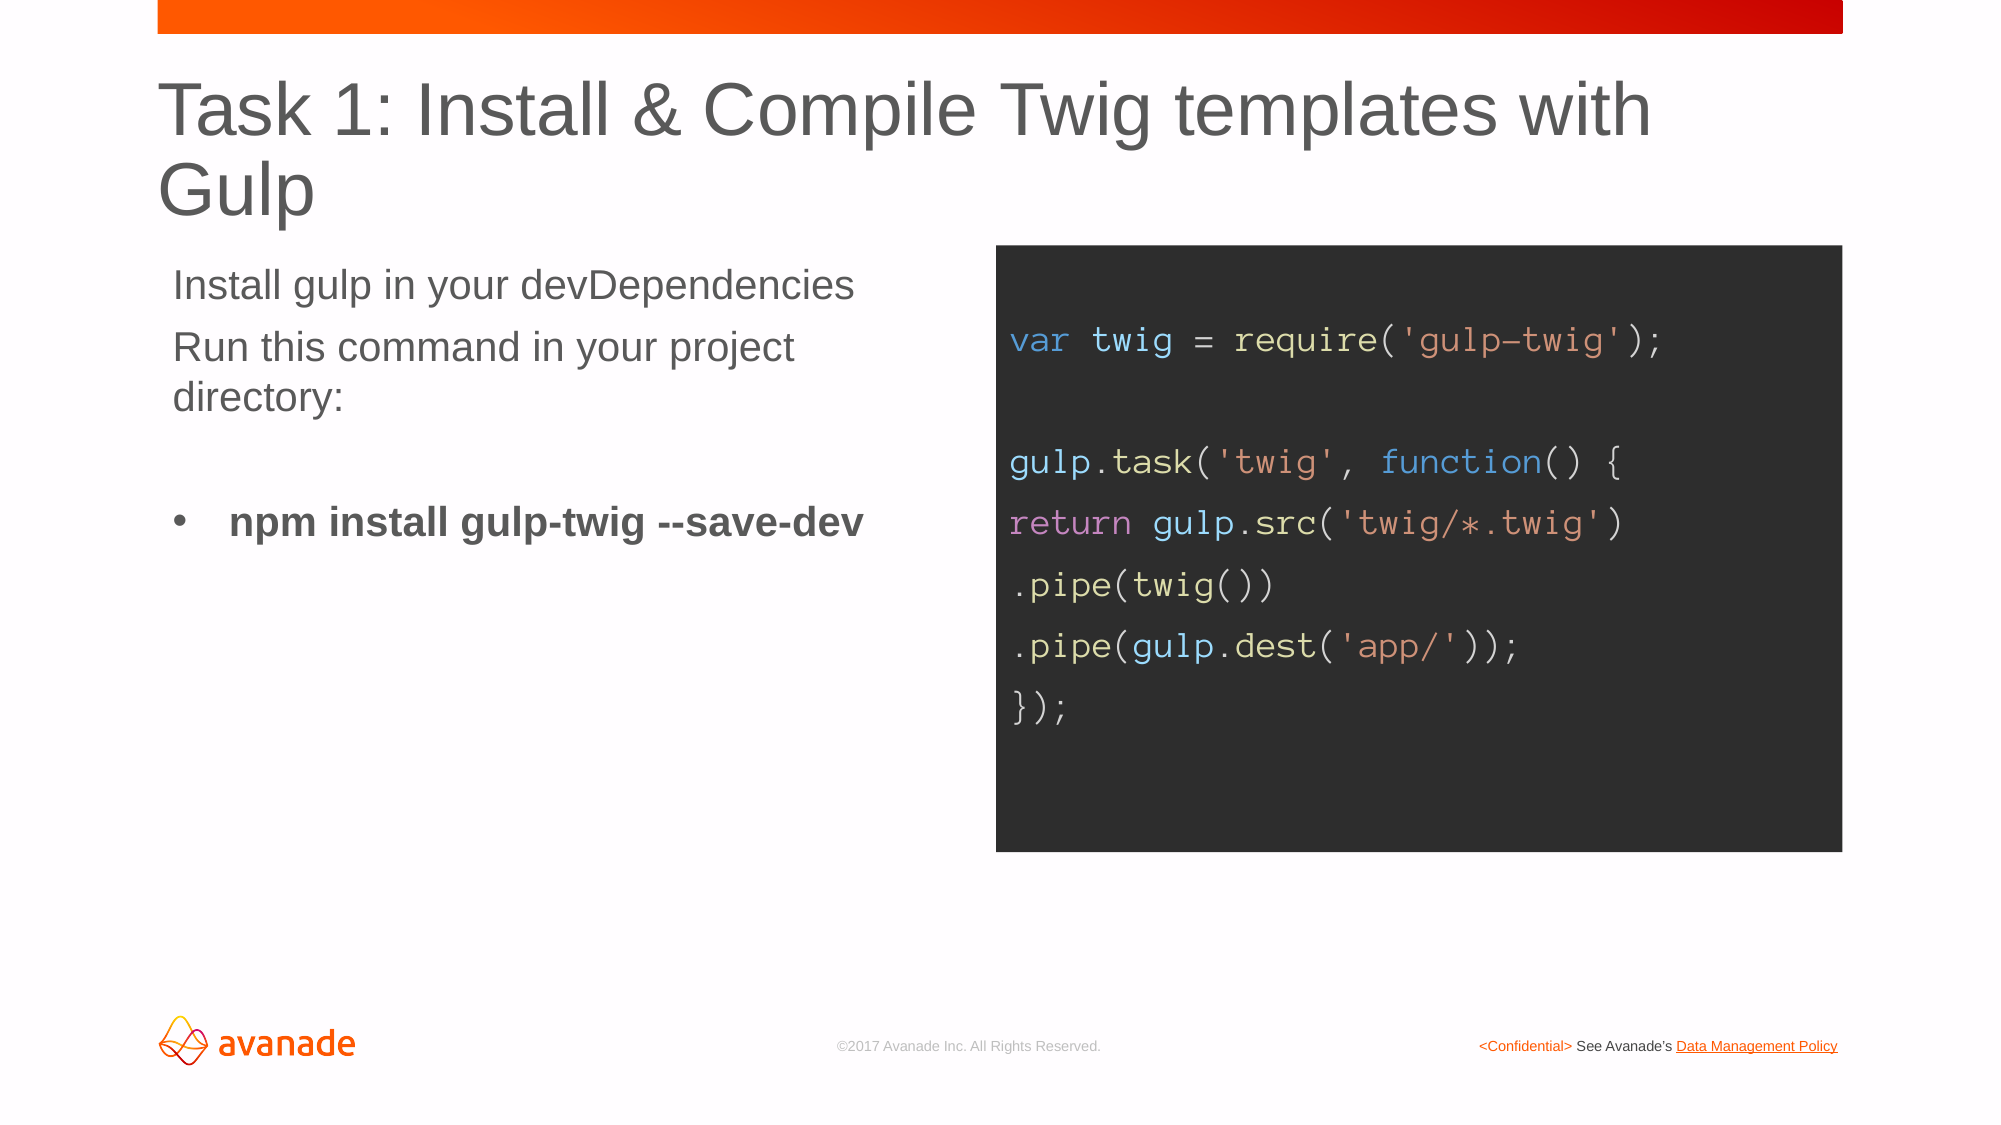

# Task 1: Install & Compile Twig templates with Gulp

var twig = require('gulp-twig');

gulp.task('twig', function() {
return gulp.src('twig/*.twig')
.pipe(twig())
.pipe(gulp.dest('app/'));
});

Install gulp in your devDependencies
Run this command in your project directory:

npm install gulp-twig --save-dev